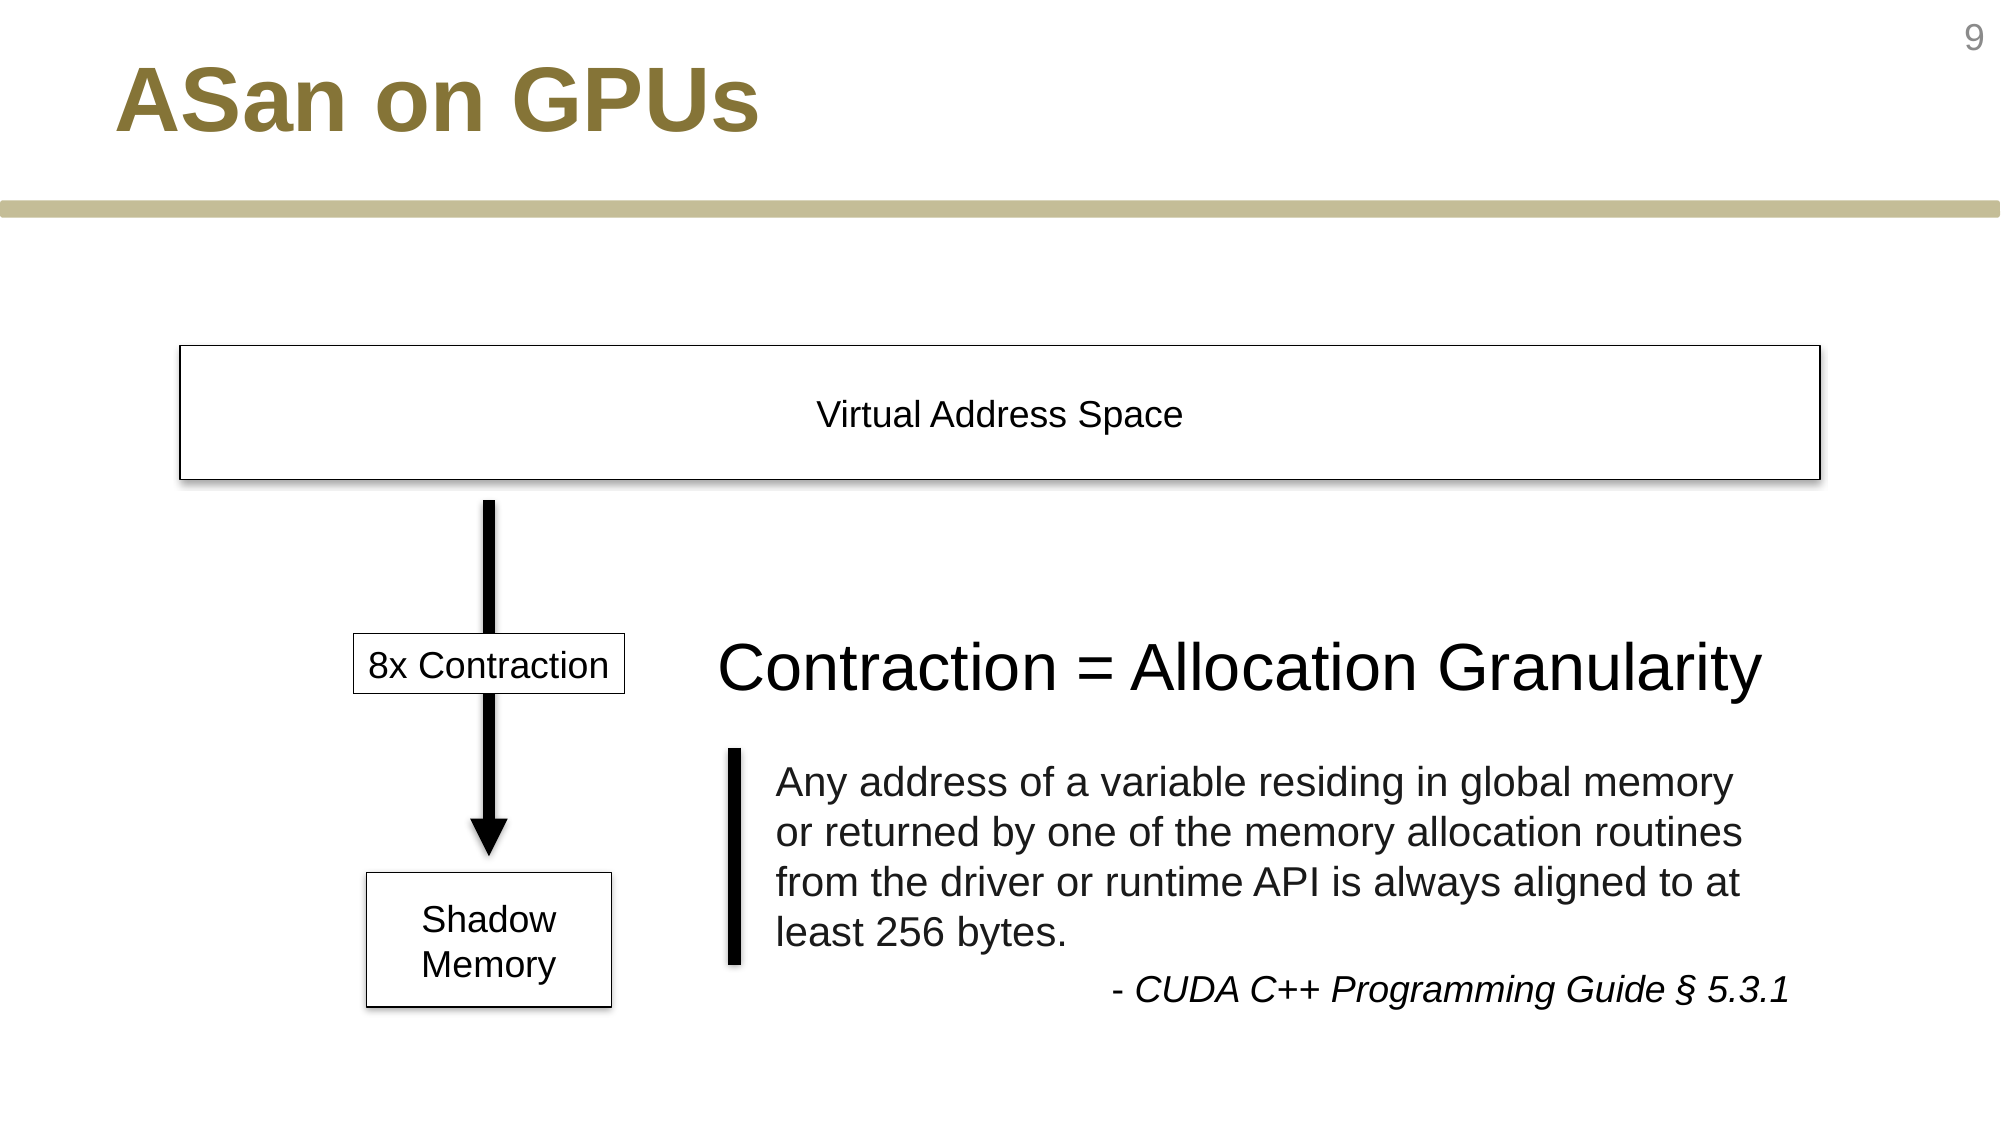

9
# ASan on GPUs
Virtual Address Space
Contraction = Allocation Granularity
8x Contraction
Any address of a variable residing in global memory or returned by one of the memory allocation routines from the driver or runtime API is always aligned to at least 256 bytes.
Shadow Memory
- CUDA C++ Programming Guide § 5.3.1